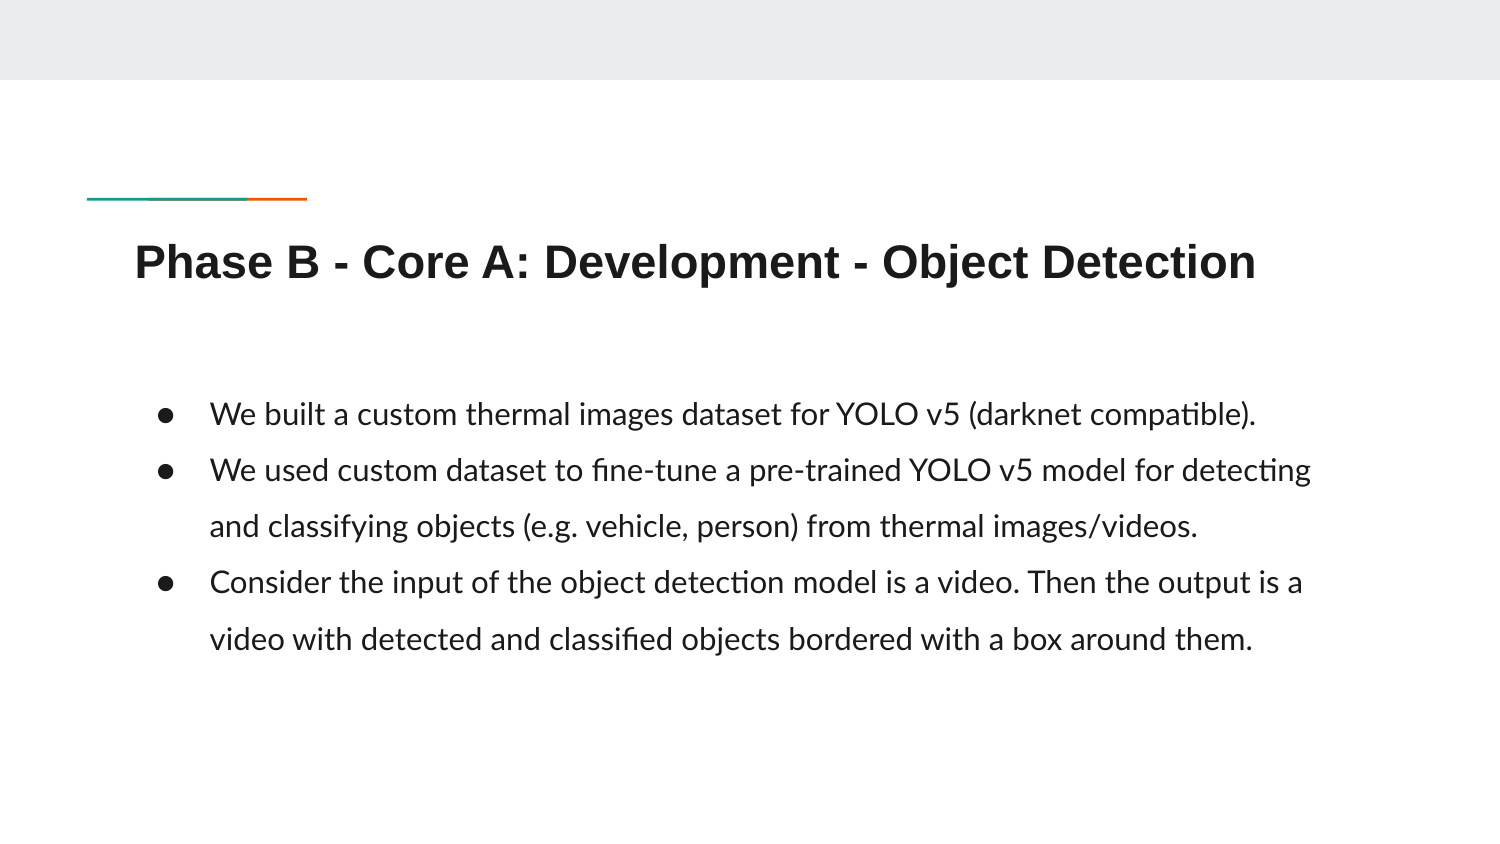

# Phase B - Core A: Development - Object Detection
We built a custom thermal images dataset for YOLO v5 (darknet compatible).
We used custom dataset to fine-tune a pre-trained YOLO v5 model for detecting and classifying objects (e.g. vehicle, person) from thermal images/videos.
Consider the input of the object detection model is a video. Then the output is a video with detected and classified objects bordered with a box around them.